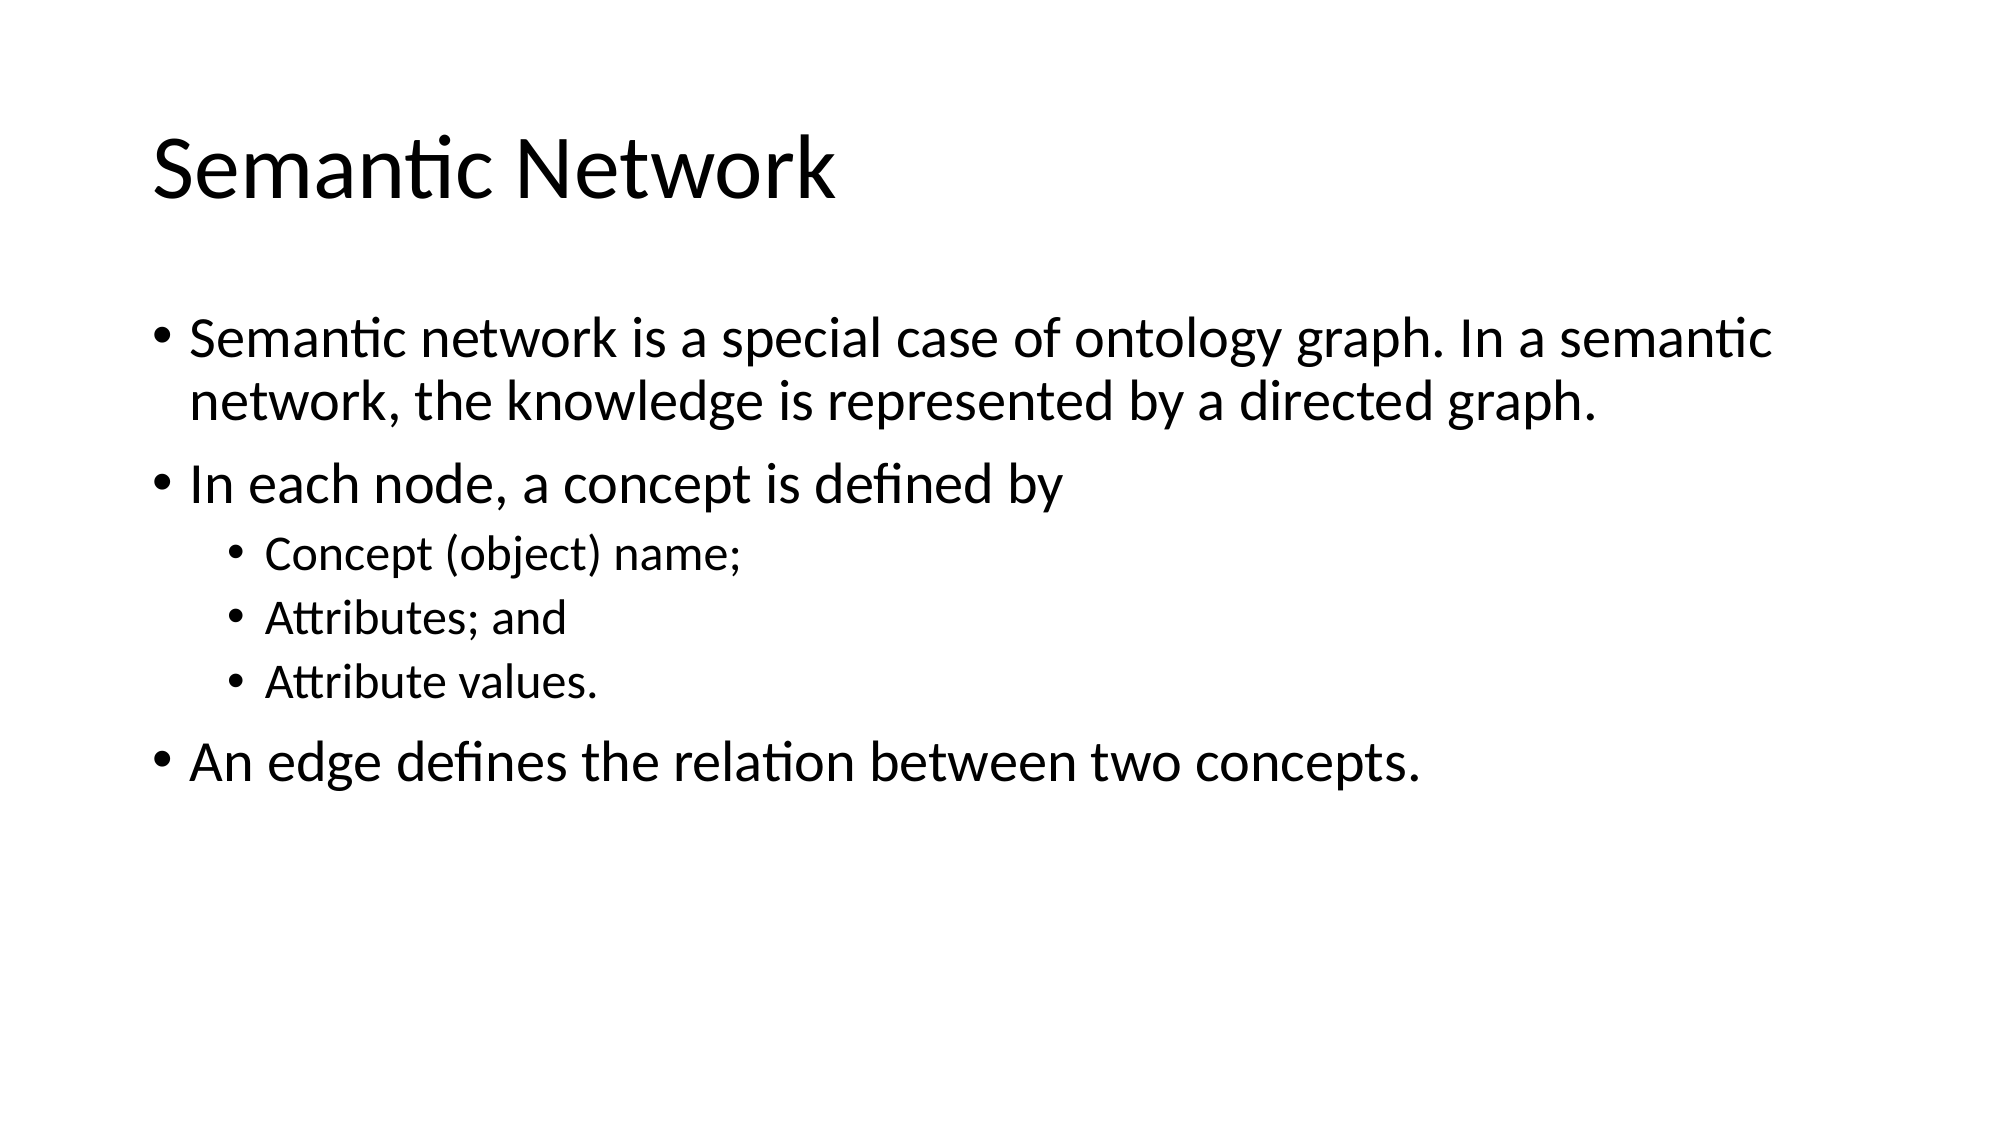

# Semantic Network
Semantic network is a special case of ontology graph. In a semantic network, the knowledge is represented by a directed graph.
In each node, a concept is defined by
Concept (object) name;
Attributes; and
Attribute values.
An edge defines the relation between two concepts.